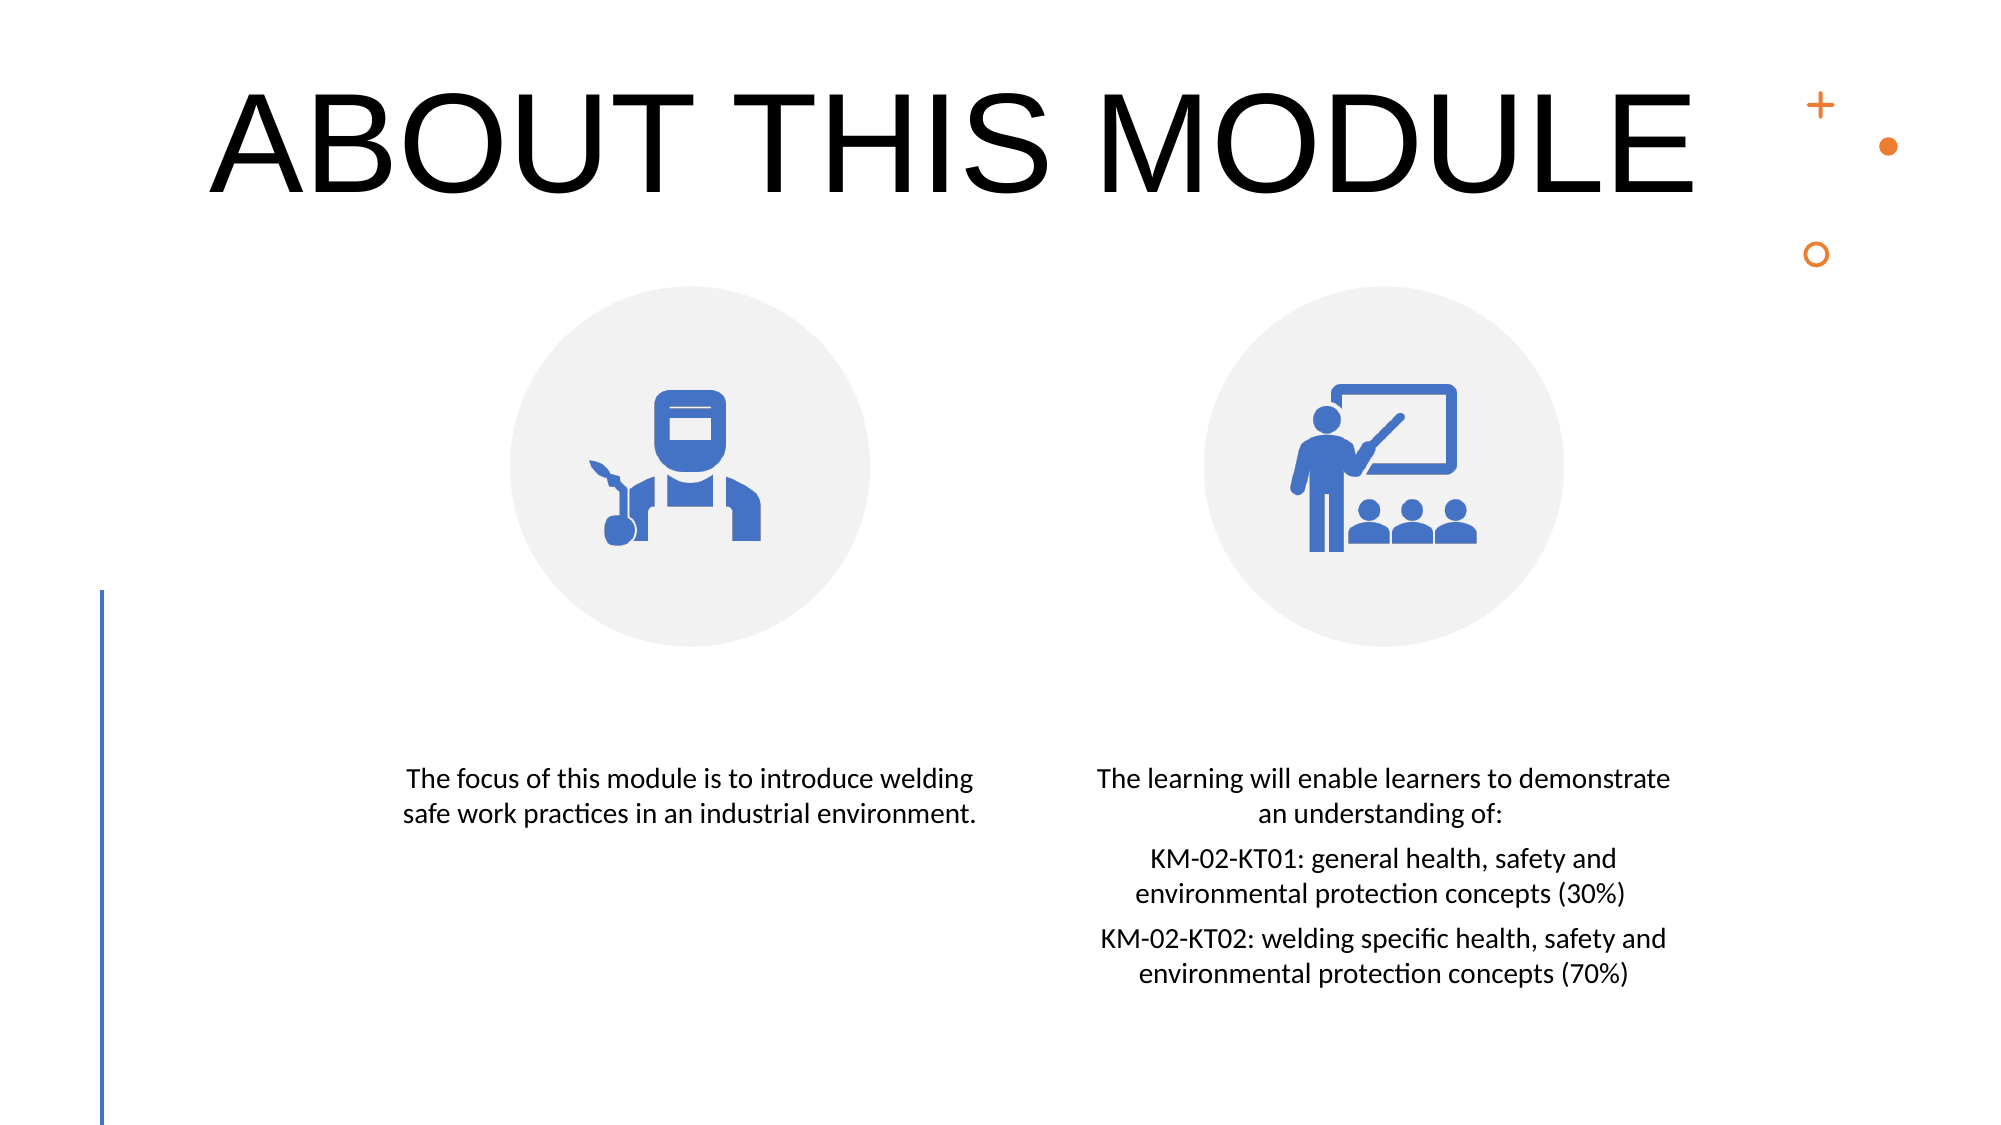

# ABOUT THIS MODULE

The focus of this module is to introduce welding safe work practices in an industrial environment.
The learning will enable learners to demonstrate an understanding of:
KM-02-KT01: general health, safety and environmental protection concepts (30%)
KM-02-KT02: welding specific health, safety and environmental protection concepts (70%)